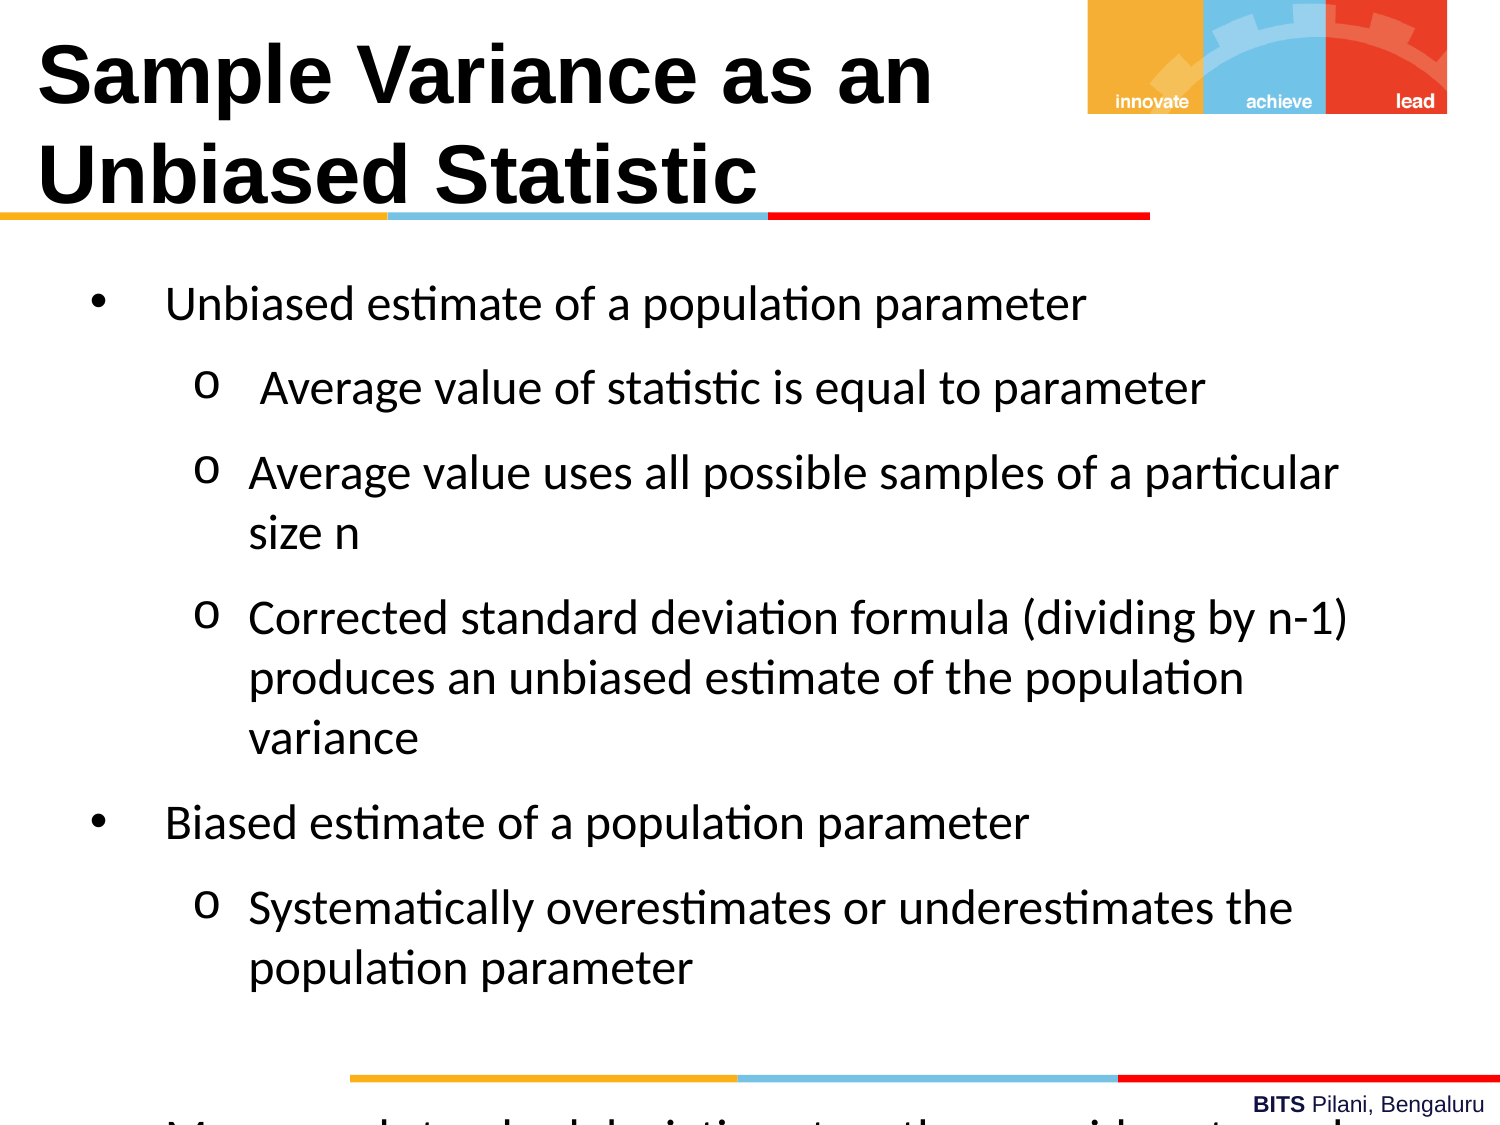

# Sample Variance as an Unbiased Statistic
Unbiased estimate of a population parameter
 Average value of statistic is equal to parameter
Average value uses all possible samples of a particular size n
Corrected standard deviation formula (dividing by n-1) produces an unbiased estimate of the population variance
Biased estimate of a population parameter
Systematically overestimates or underestimates the population parameter

Means and standard deviations together provide extremely useful descriptive statistics for characterizing distributions